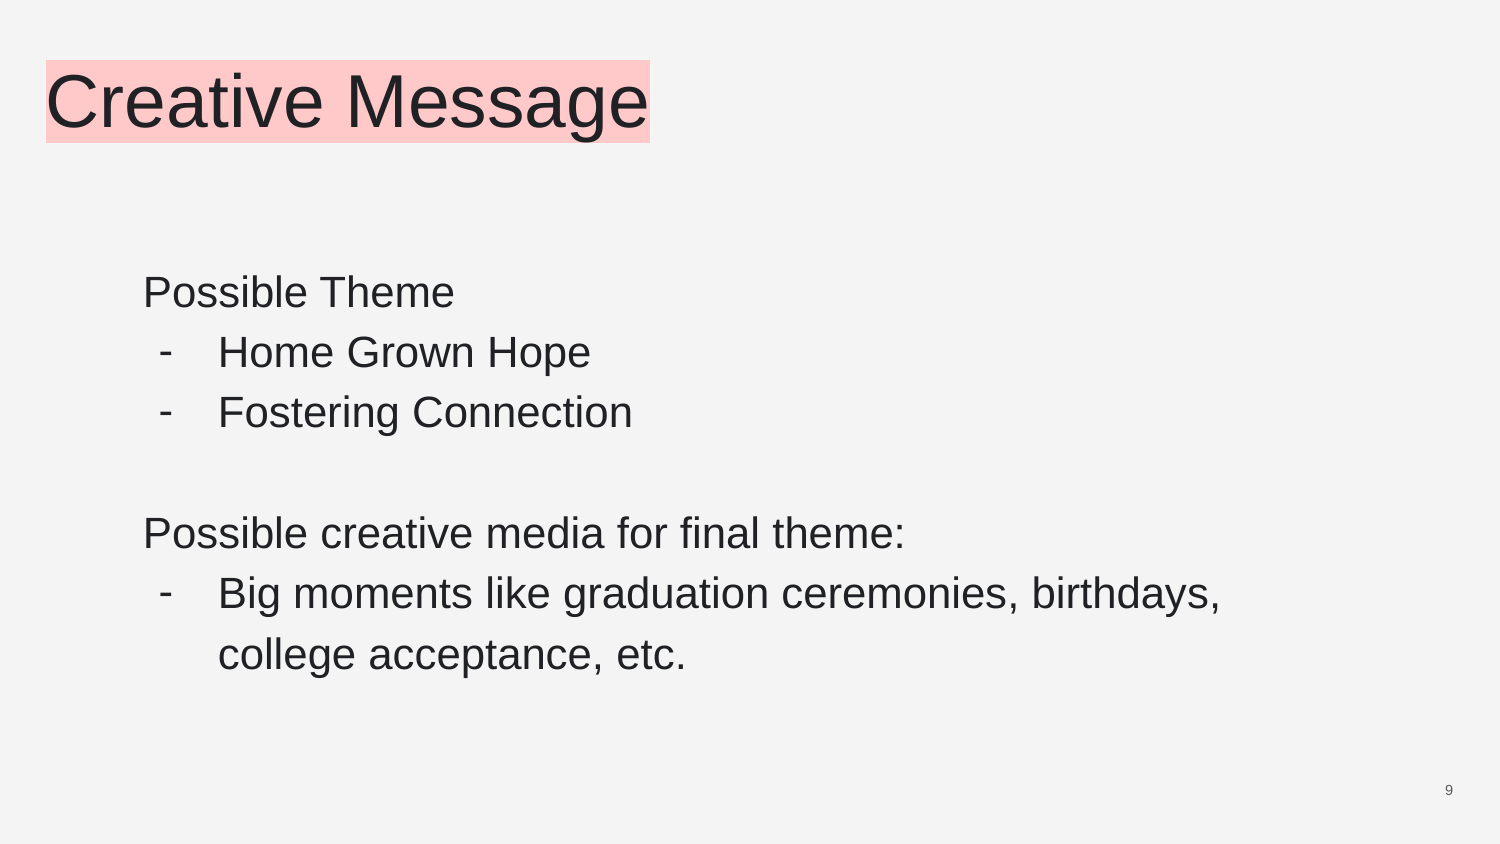

Creative Message
Possible Theme
Home Grown Hope
Fostering Connection

Possible creative media for final theme:
Big moments like graduation ceremonies, birthdays, college acceptance, etc.

9